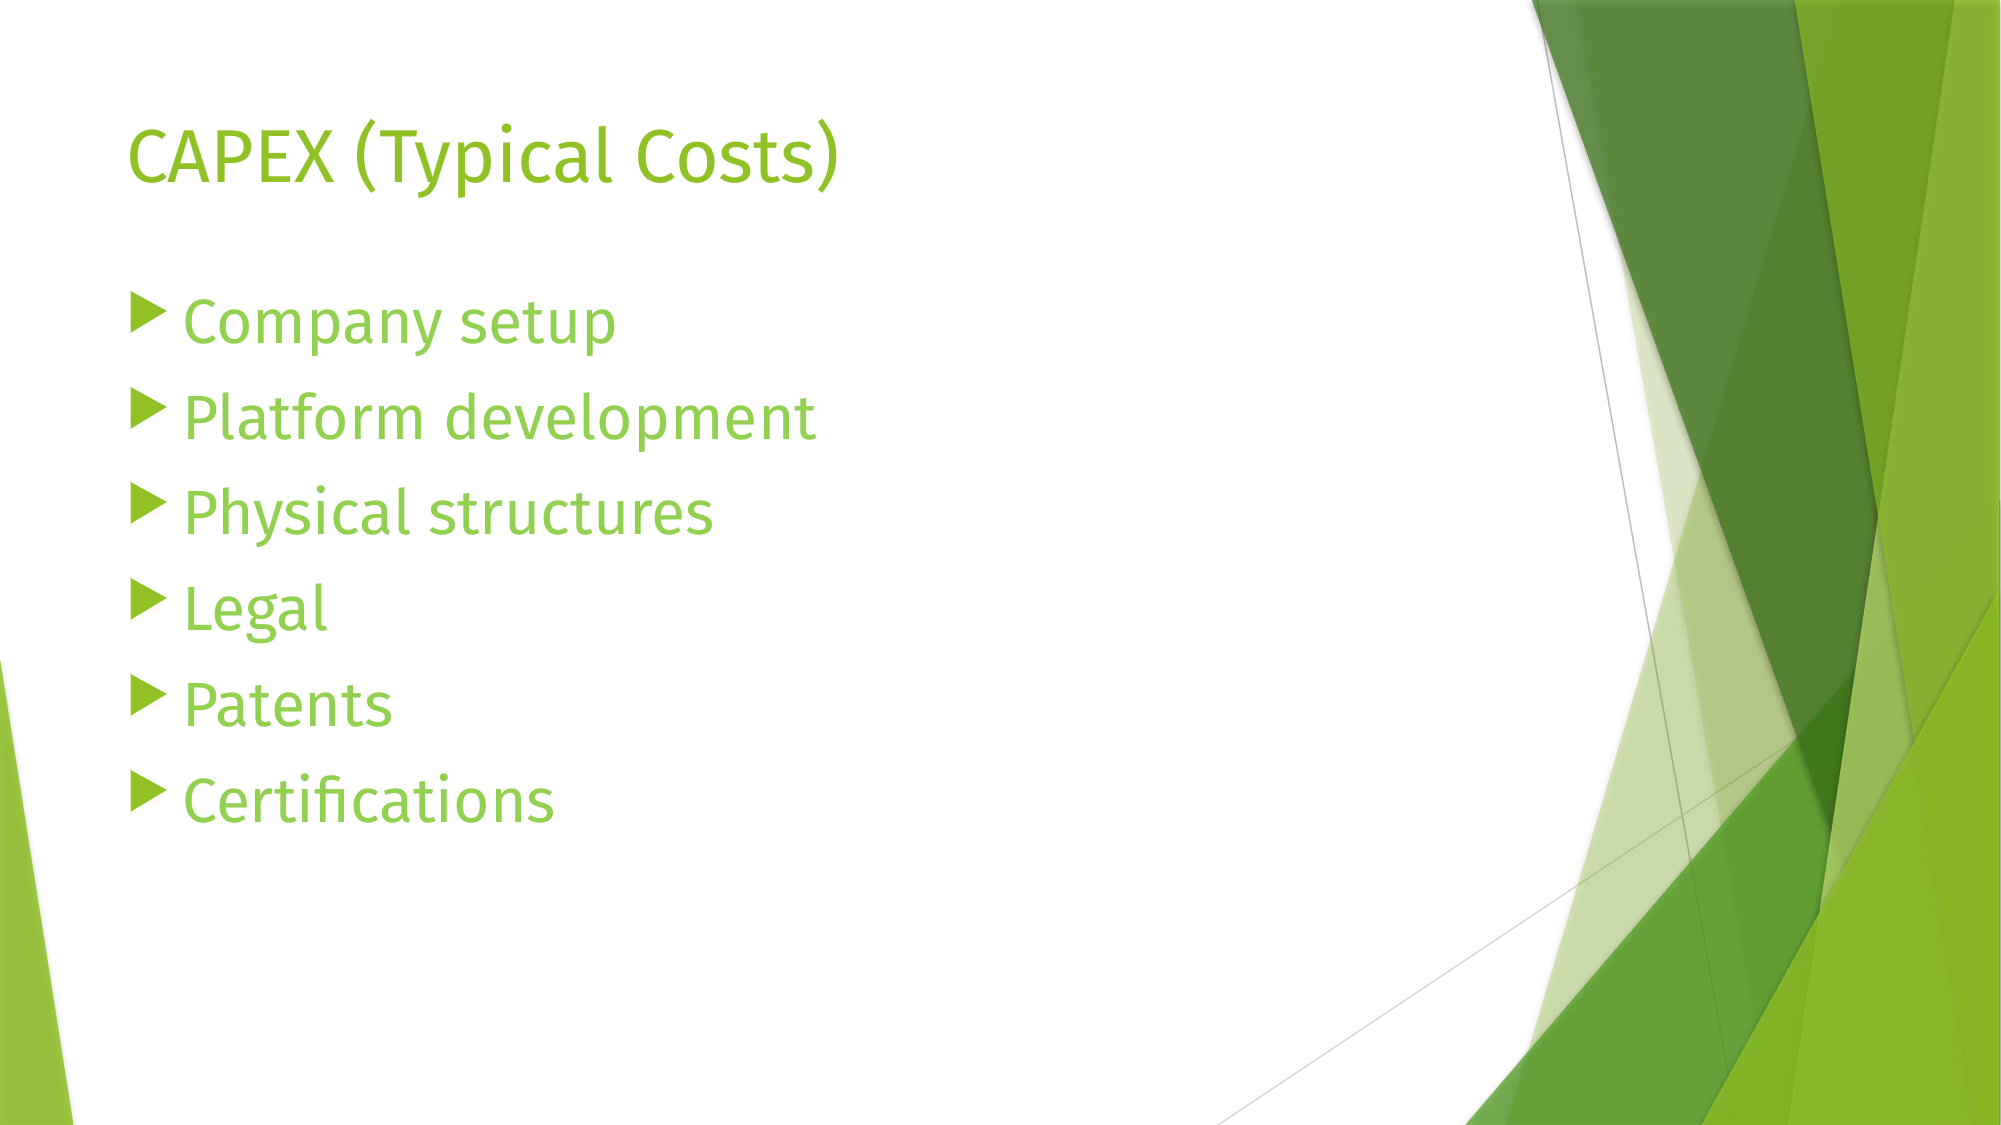

# CAPEX (Typical Costs)
Company setup
Platform development
Physical structures
Legal
Patents
Certifications